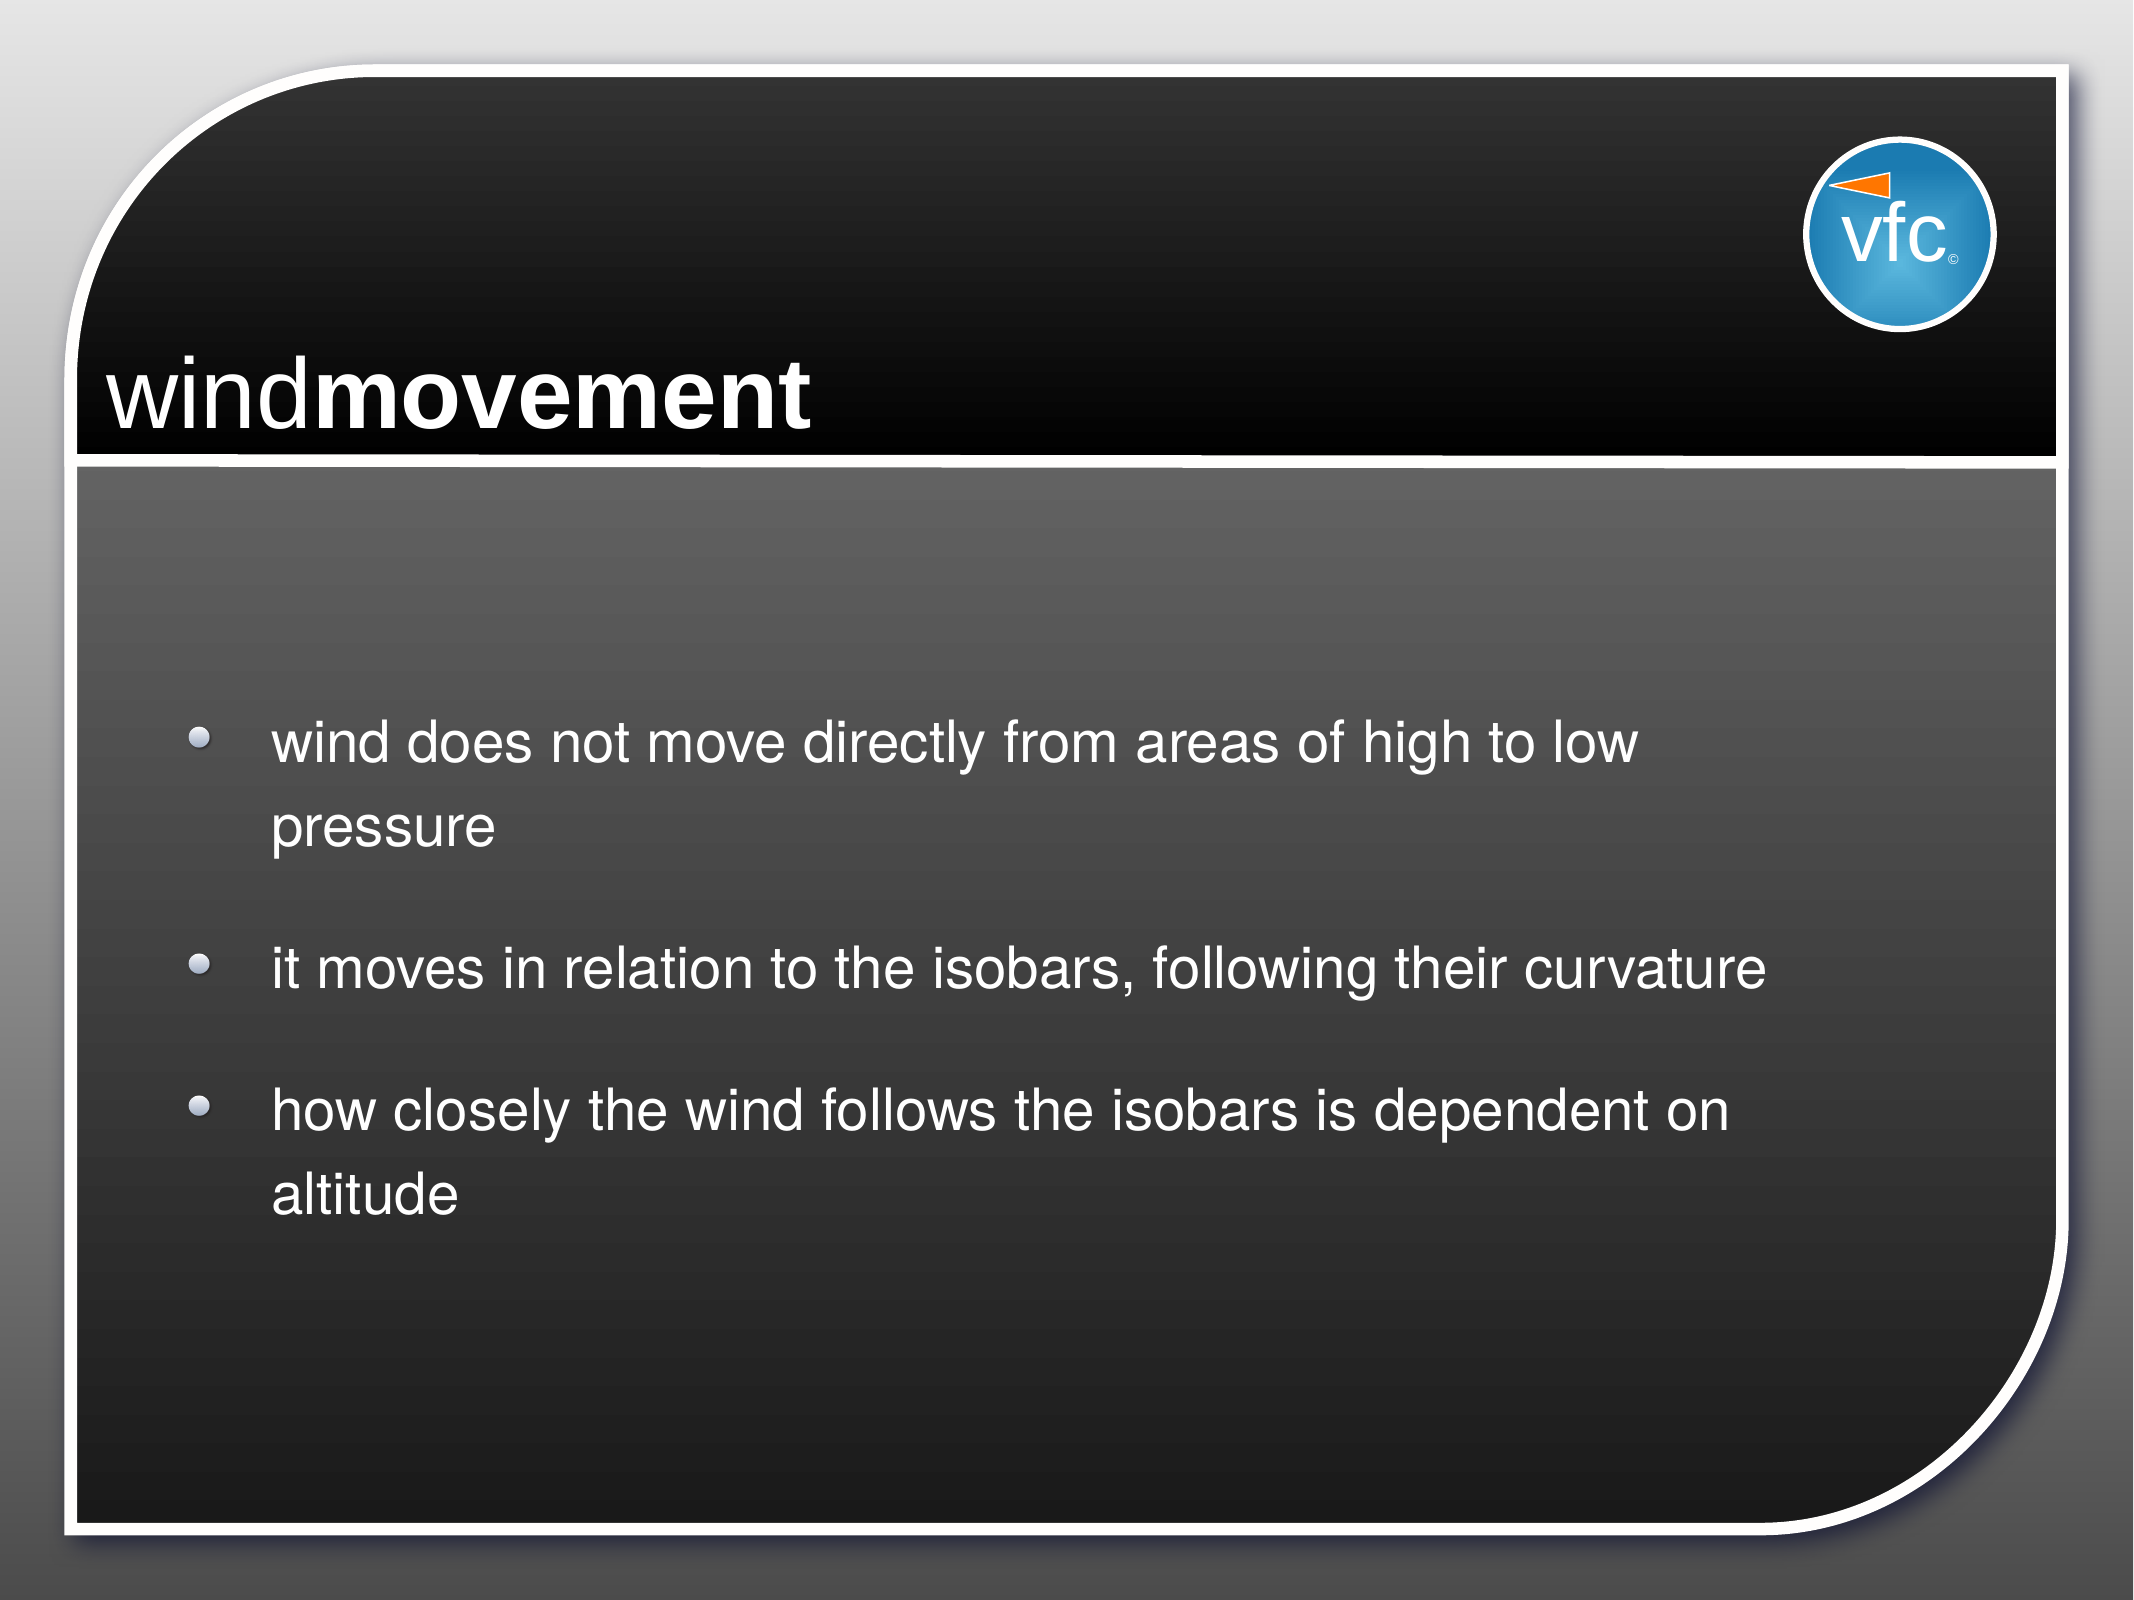

vfc©

# windmovement

wind does not move directly from areas of high to low pressure
it moves in relation to the isobars, following their curvature
how closely the wind follows the isobars is dependent on altitude